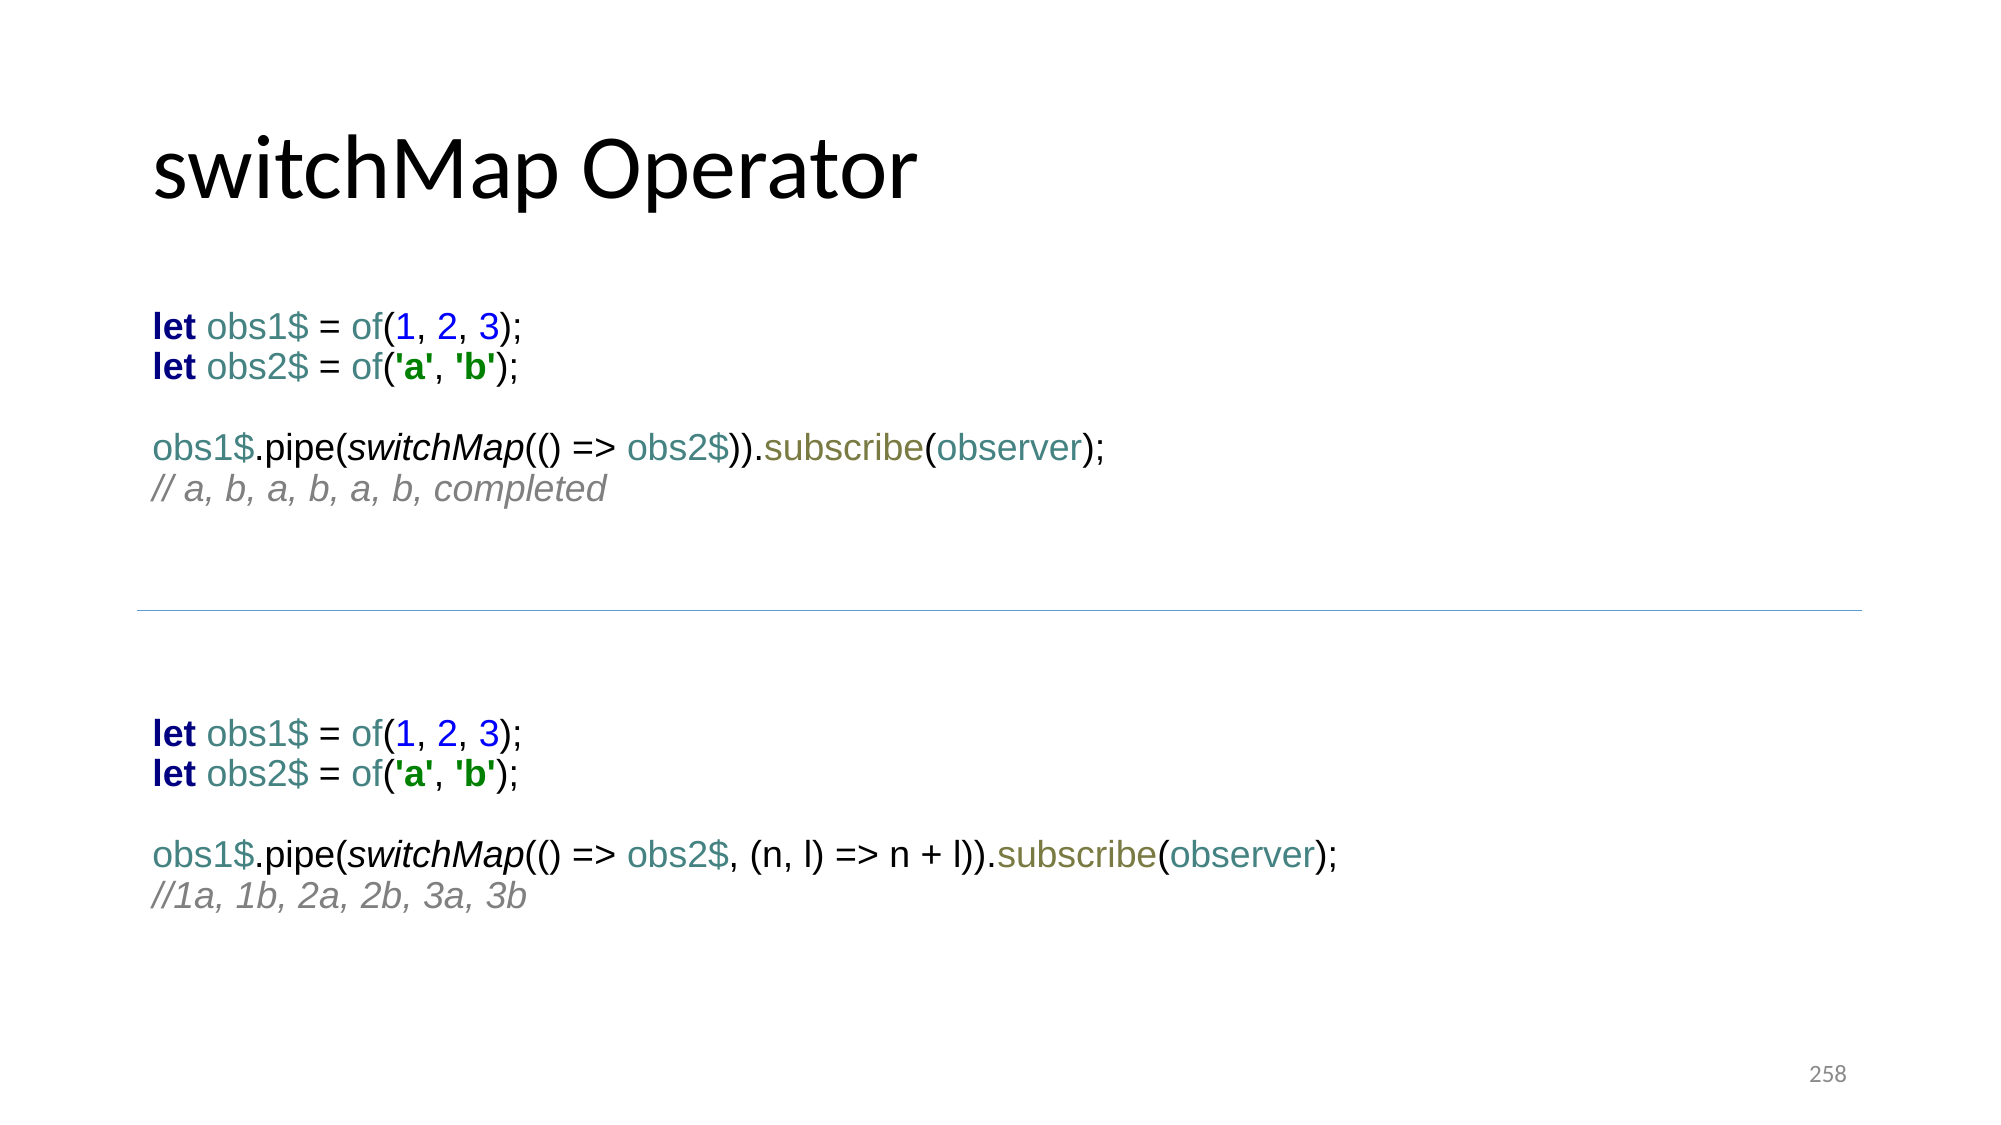

# switchMap Operator
let obs1$ = of(1, 2, 3);
let obs2$ = of('a', 'b');
obs1$.pipe(switchMap(() => obs2$)).subscribe(observer);
// a, b, a, b, a, b, completed

let obs1$ = of(1, 2, 3);
let obs2$ = of('a', 'b');
obs1$.pipe(switchMap(() => obs2$, (n, l) => n + l)).subscribe(observer);
//1a, 1b, 2a, 2b, 3a, 3b
258